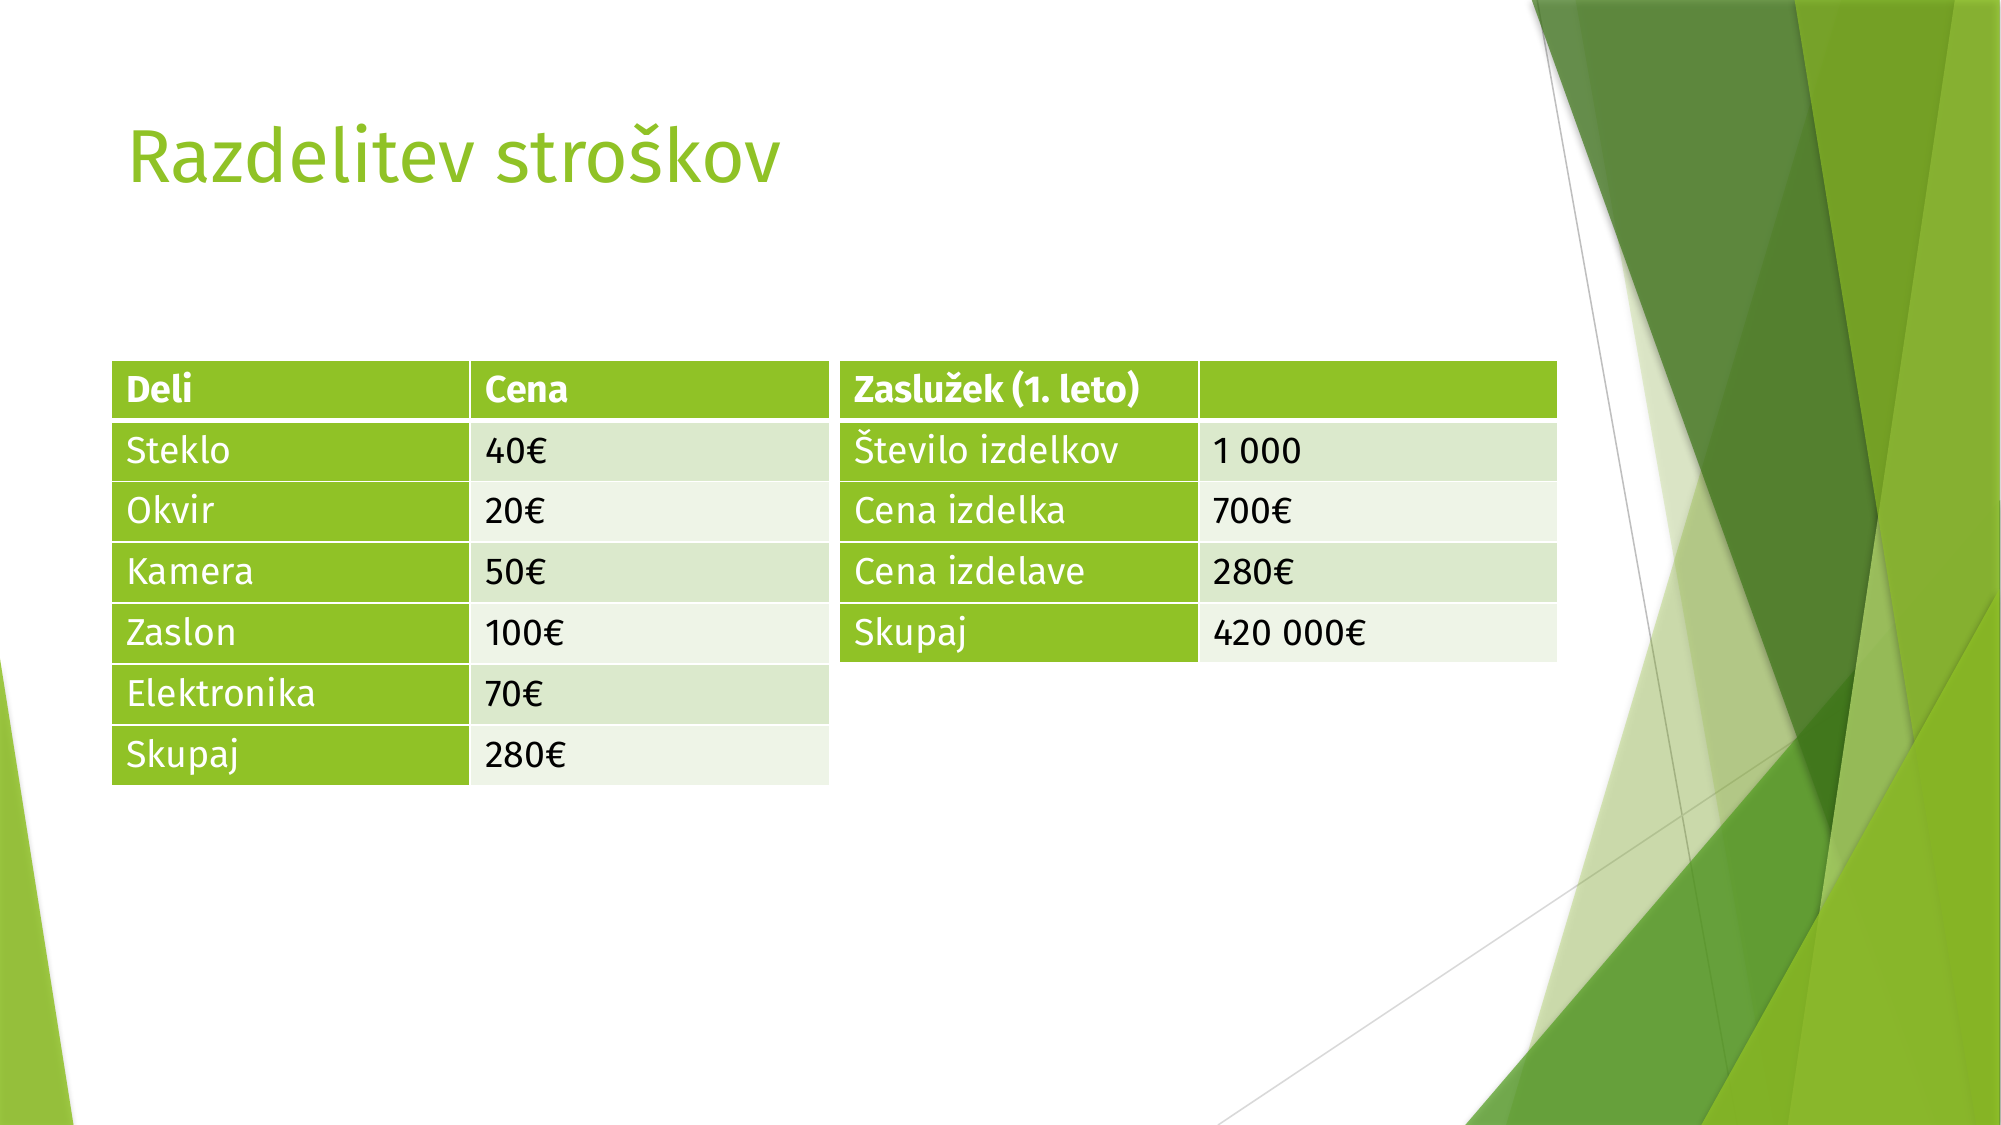

# Razdelitev stroškov
| Deli | Cena |
| --- | --- |
| Steklo | 40€ |
| Okvir | 20€ |
| Kamera | 50€ |
| Zaslon | 100€ |
| Elektronika | 70€ |
| Skupaj | 280€ |
| Zaslužek (1. leto) |  |
| --- | --- |
| Število izdelkov | 1 000 |
| Cena izdelka | 700€ |
| Cena izdelave | 280€ |
| Skupaj | 420 000€ |